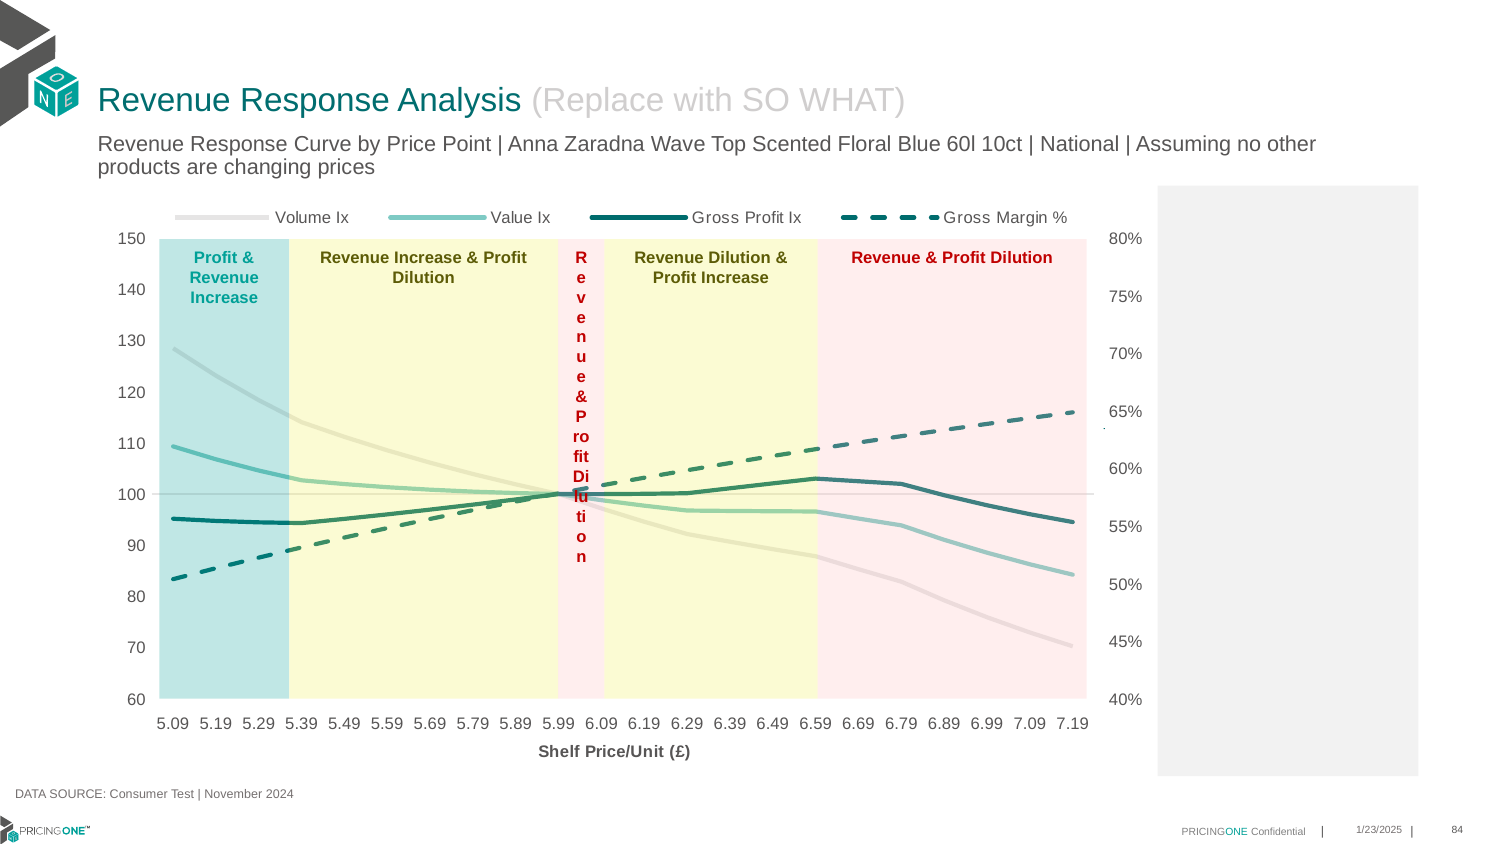

# Revenue Response Analysis (Replace with SO WHAT)

Revenue Response Curve by Price Point | Anna Zaradna Wave Top Scented Floral Blue 60l 10ct | National | Assuming no other products are changing prices

### Chart:

| Category | Volume Ix | Value Ix | Gross Profit Ix | Gross Margin % |
|---|---|---|---|---|
| 5.09 | 128.50008533838246 | 109.32828806750283 | 95.18738857422716 | 0.5038903079399605 |
| 5.19 | 123.1311548549332 | 106.79779796112012 | 94.75408092949323 | 0.5134492615442001 |
| 5.29 | 118.34820762619407 | 104.60862272574 | 94.4800769127093 | 0.5226468180367483 |
| 5.39 | 114.06004115508696 | 102.70744828217421 | 94.3403979816403 | 0.5315030922846751 |
| 5.49 | 111.17976509119194 | 101.95755371150301 | 95.16130097609376 | 0.5400367335909649 |
| 5.59 | 108.55133433654795 | 101.34757243395786 | 96.03923361736328 | 0.5482650567825398 |
| 5.69 | 106.14439351967606 | 100.86111364068844 | 96.96820187931311 | 0.5562041594752899 |
| 5.79 | 103.932071283046 | 100.48315537444277 | 97.94200012661821 | 0.563869027187288 |
| 5.89 | 101.8907903513789 | 100.20014443820938 | 98.95452855202765 | 0.5712736277443801 |
| 5.99 | 100.0 | 100.0 | 100.0 | 0.5784309962294488 |
| 6.09 | 97.18981945740435 | 98.80148819448328 | 99.9881649774348 | 0.5853533115622986 |
| 6.19 | 94.59938998671026 | 97.73710162740127 | 100.04712048594762 | 0.5920519656566072 |
| 6.29 | 92.19731499814026 | 96.78474425090148 | 100.16168352881579 | 0.5985376259800316 |
| 6.39 | 90.69192423286773 | 96.70945389534457 | 101.13970703498407 | 0.6048202922401249 |
| 6.49 | 89.24453839531219 | 96.64703178131249 | 102.09729849890039 | 0.6109093478296453 |
| 6.59 | 87.85122468454335 | 96.5960367722682 | 103.03486170158087 | 0.6168136065879208 |
| 6.69 | 85.31245344465323 | 95.21987526220359 | 102.51325037802508 | 0.6225413553683704 |
| 6.79 | 82.8887547646503 | 93.89001956600784 | 101.98705839058427 | 0.628100392844536 |
| 6.89 | 79.23480532511465 | 91.06643244503134 | 99.76930345461854 | 0.6334980649367776 |
| 6.99 | 75.94228018936981 | 88.54322488749648 | 97.80735538268219 | 0.6387412971980542 |
| 7.09 | 72.96533389730429 | 86.28410266384022 | 96.07192509025667 | 0.6438366244590124 |
| 7.19 | 70.26450722243747 | 84.25740523075523 | 94.53706553009039 | 0.6487902179992211 |
Profit & Revenue Increase
Revenue Increase & Profit Dilution
Revenue & Profit Dilution
Revenue Dilution & Profit Increase
Revenue & Profit Dilution

DATA SOURCE: Consumer Test | November 2024

1/23/2025
84